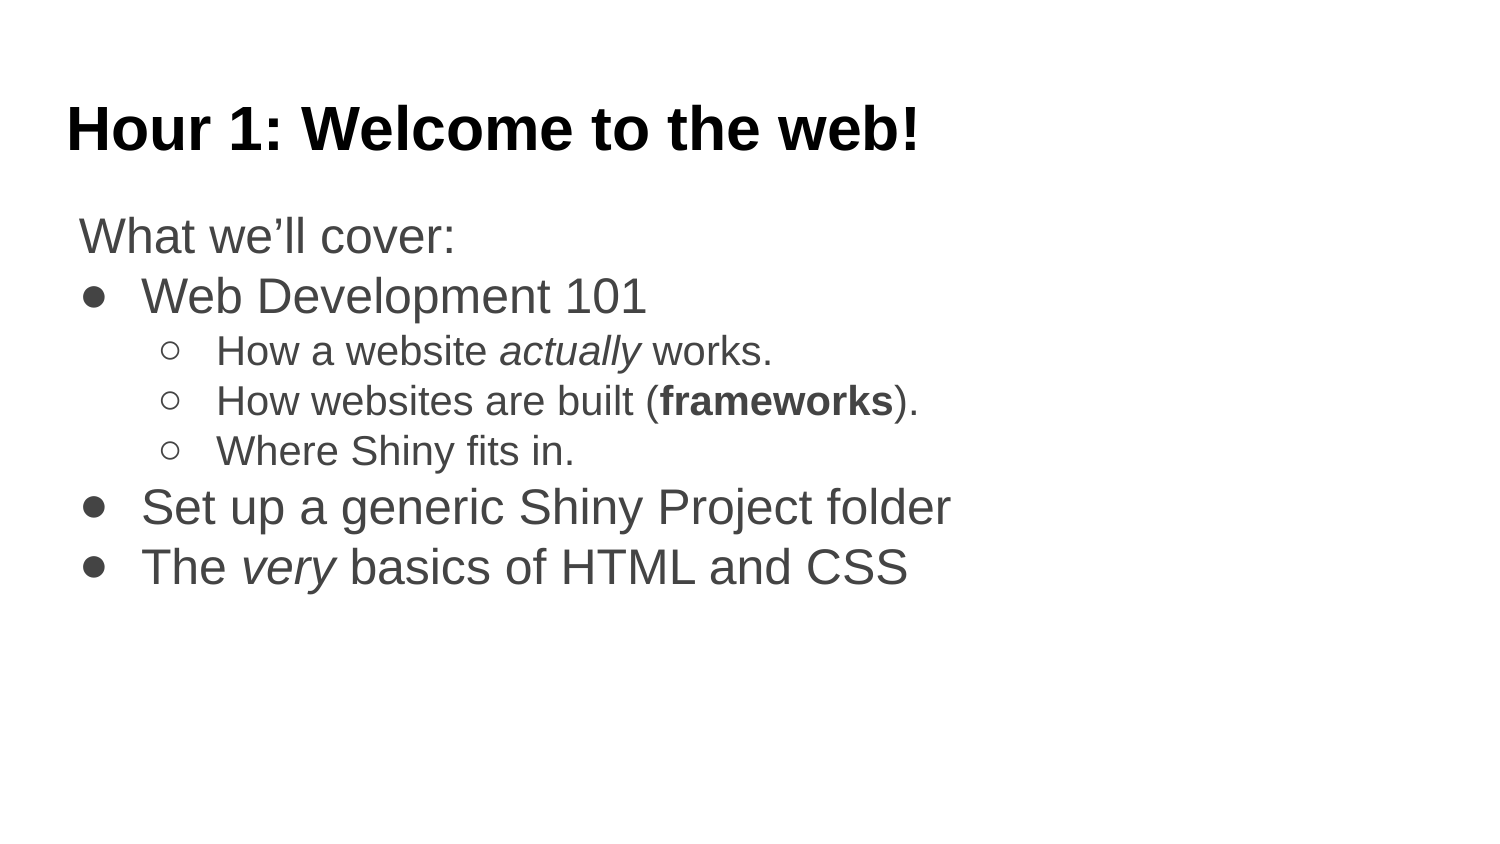

# Hour 1: Welcome to the web!
What we’ll cover:
Web Development 101
How a website actually works.
How websites are built (frameworks).
Where Shiny fits in.
Set up a generic Shiny Project folder
The very basics of HTML and CSS